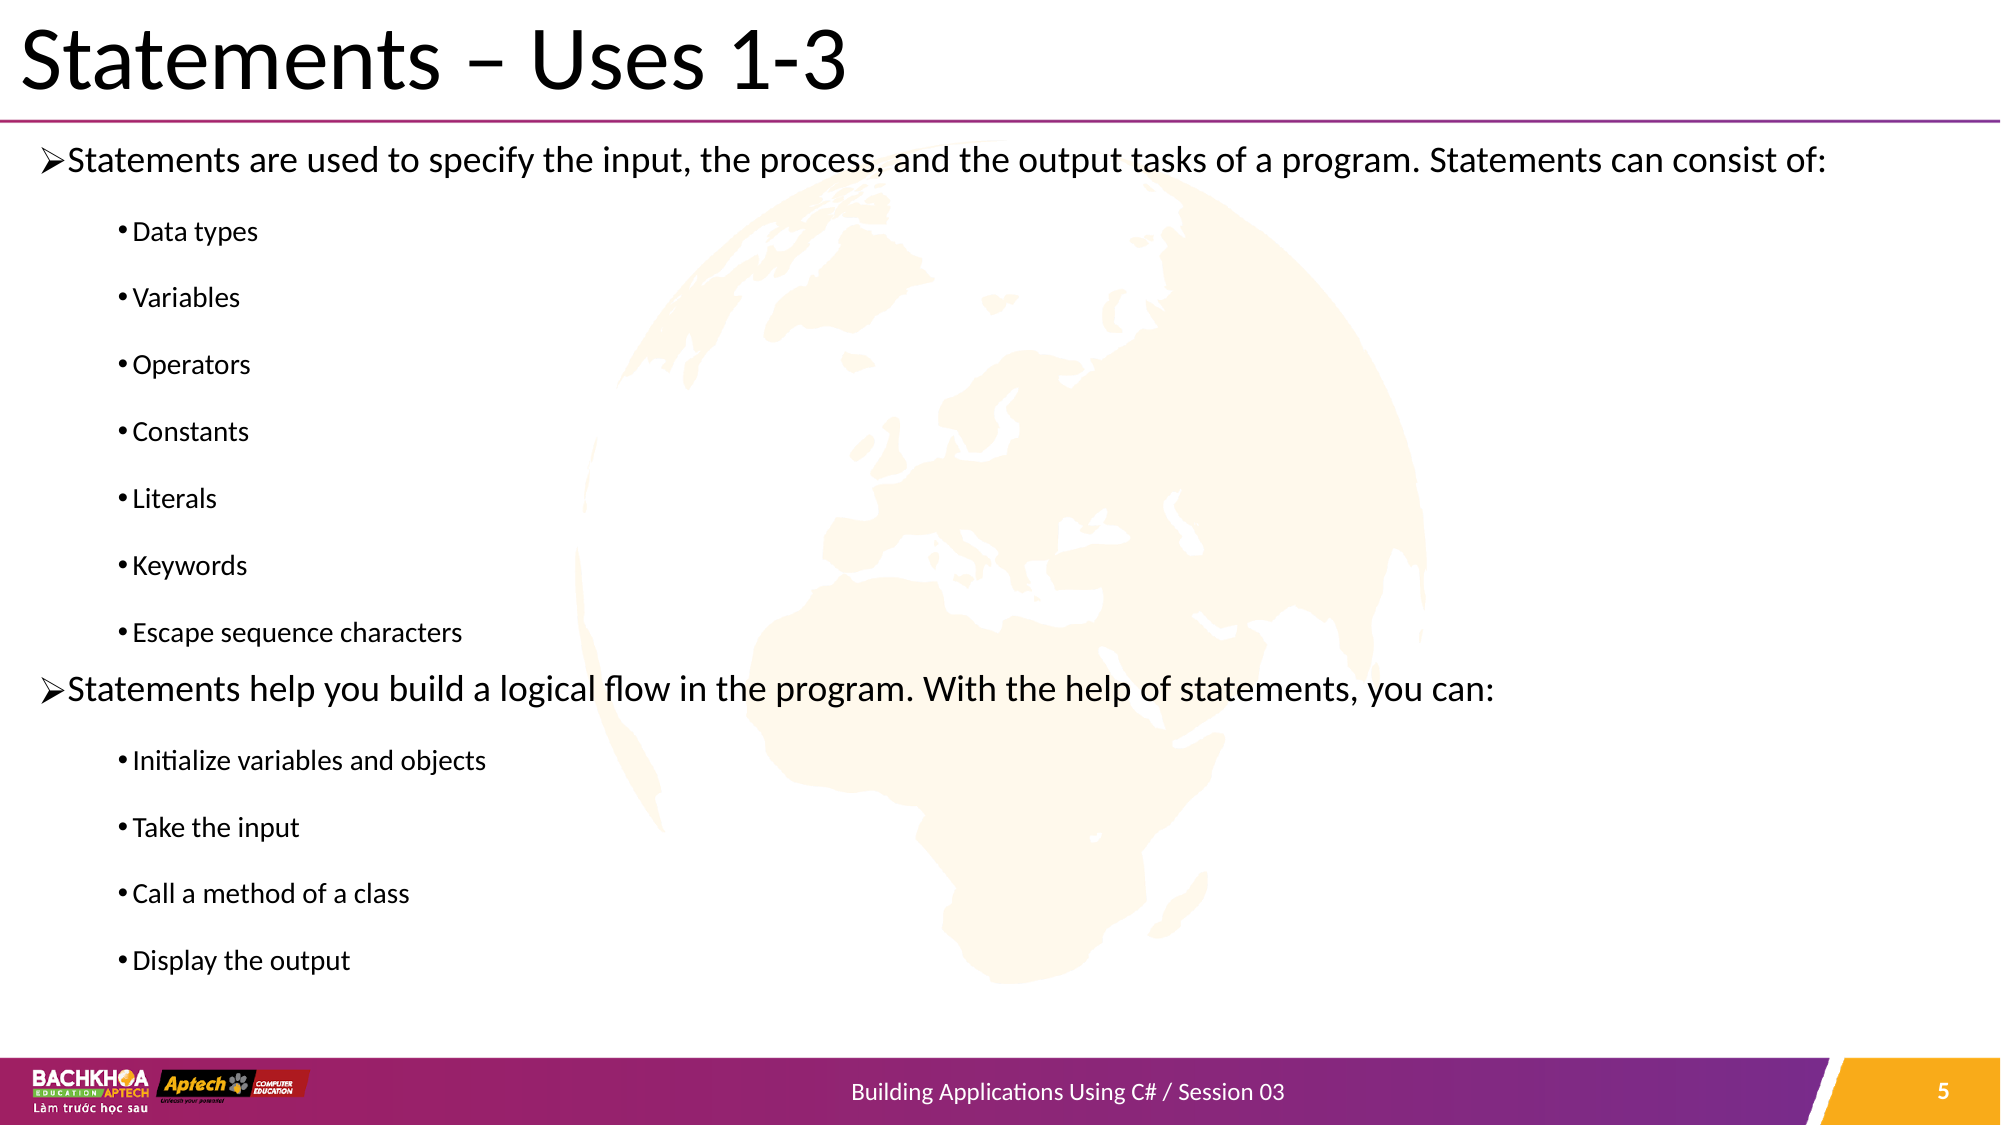

# Statements – Uses 1-3
Statements are used to specify the input, the process, and the output tasks of a program. Statements can consist of:
Data types
Variables
Operators
Constants
Literals
Keywords
Escape sequence characters
Statements help you build a logical flow in the program. With the help of statements, you can:
Initialize variables and objects
Take the input
Call a method of a class
Display the output

5
Building Applications Using C# / Session 03